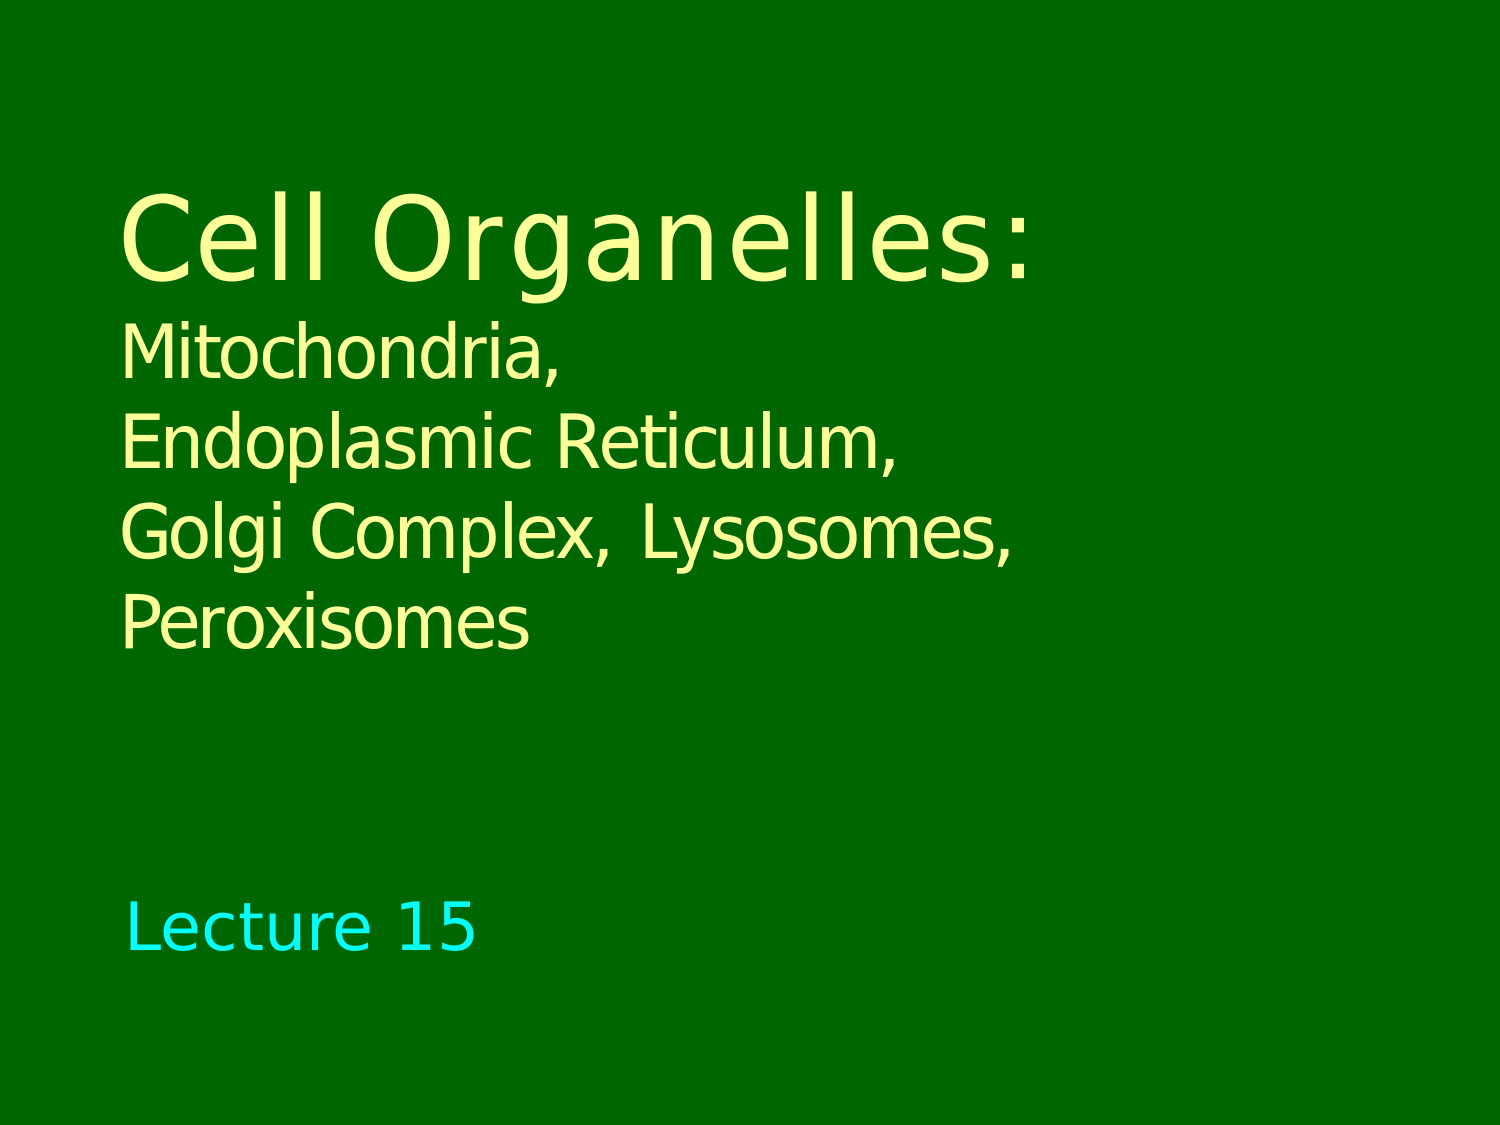

# Cell Organelles: Mitochondria, Endoplasmic Reticulum, Golgi Complex, Lysosomes, Peroxisomes
Lecture 15